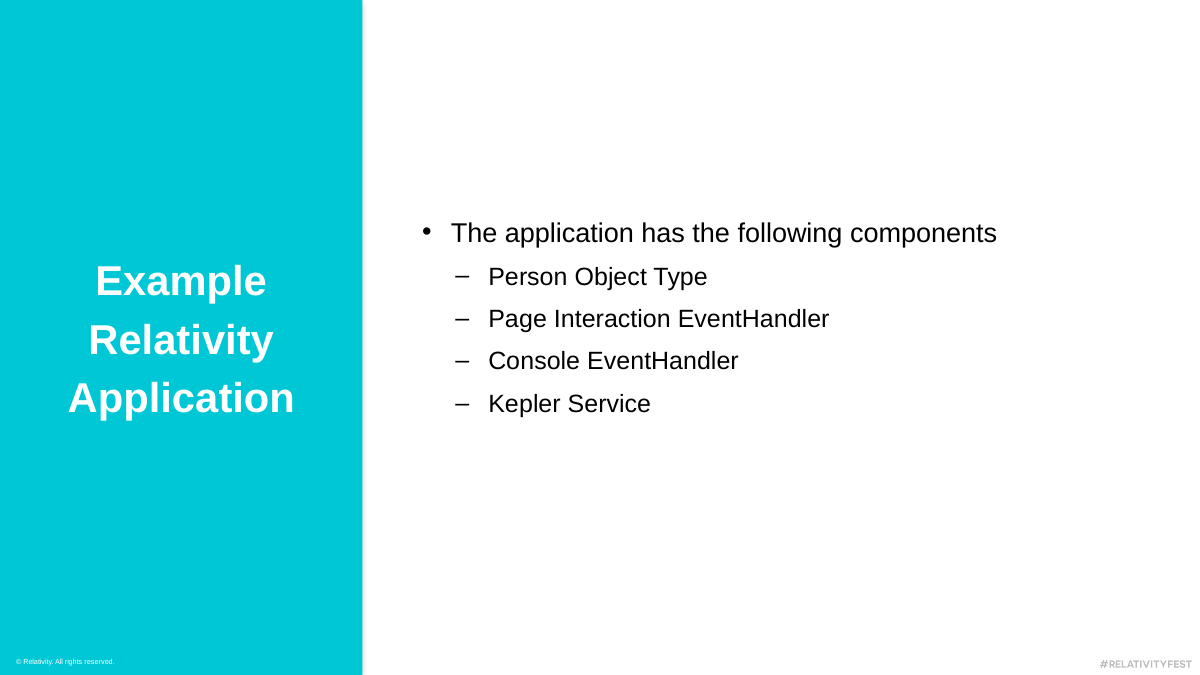

The application has the following components
Person Object Type
Page Interaction EventHandler
Console EventHandler
Kepler Service

Example
Relativity
Application